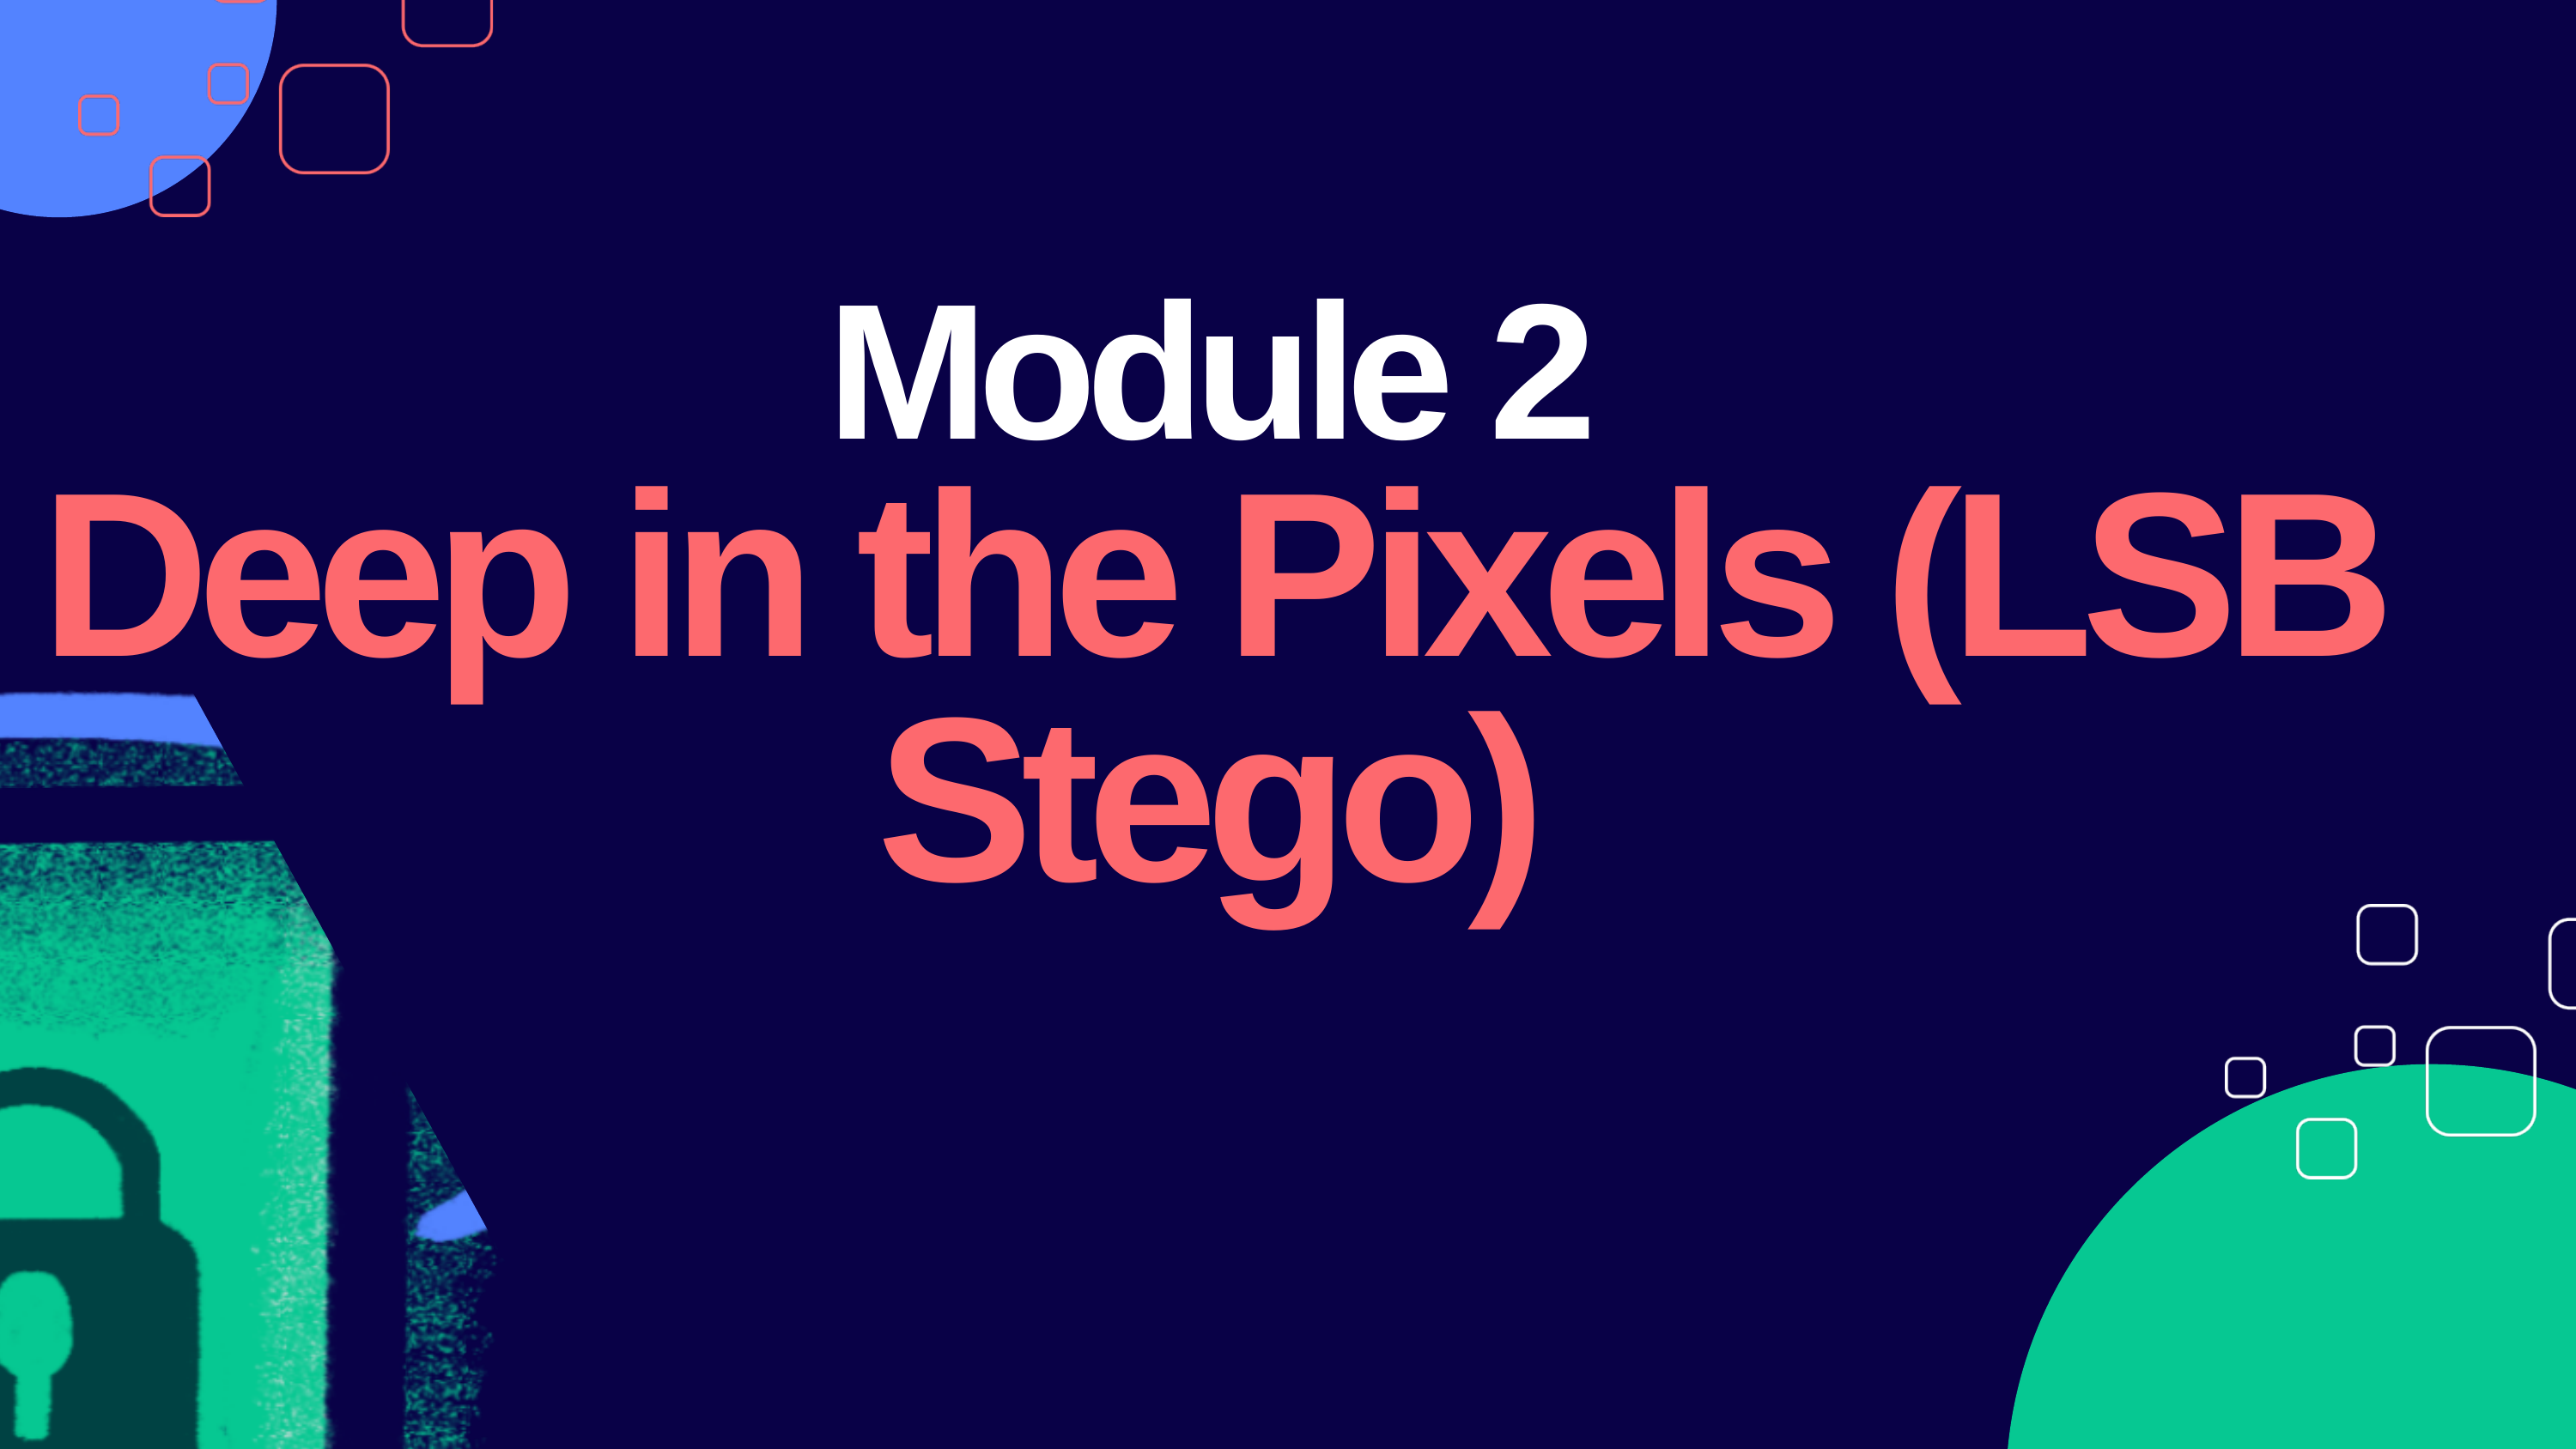

CYBERSECURITY:
Module 2
Deep in the Pixels (LSB Stego)